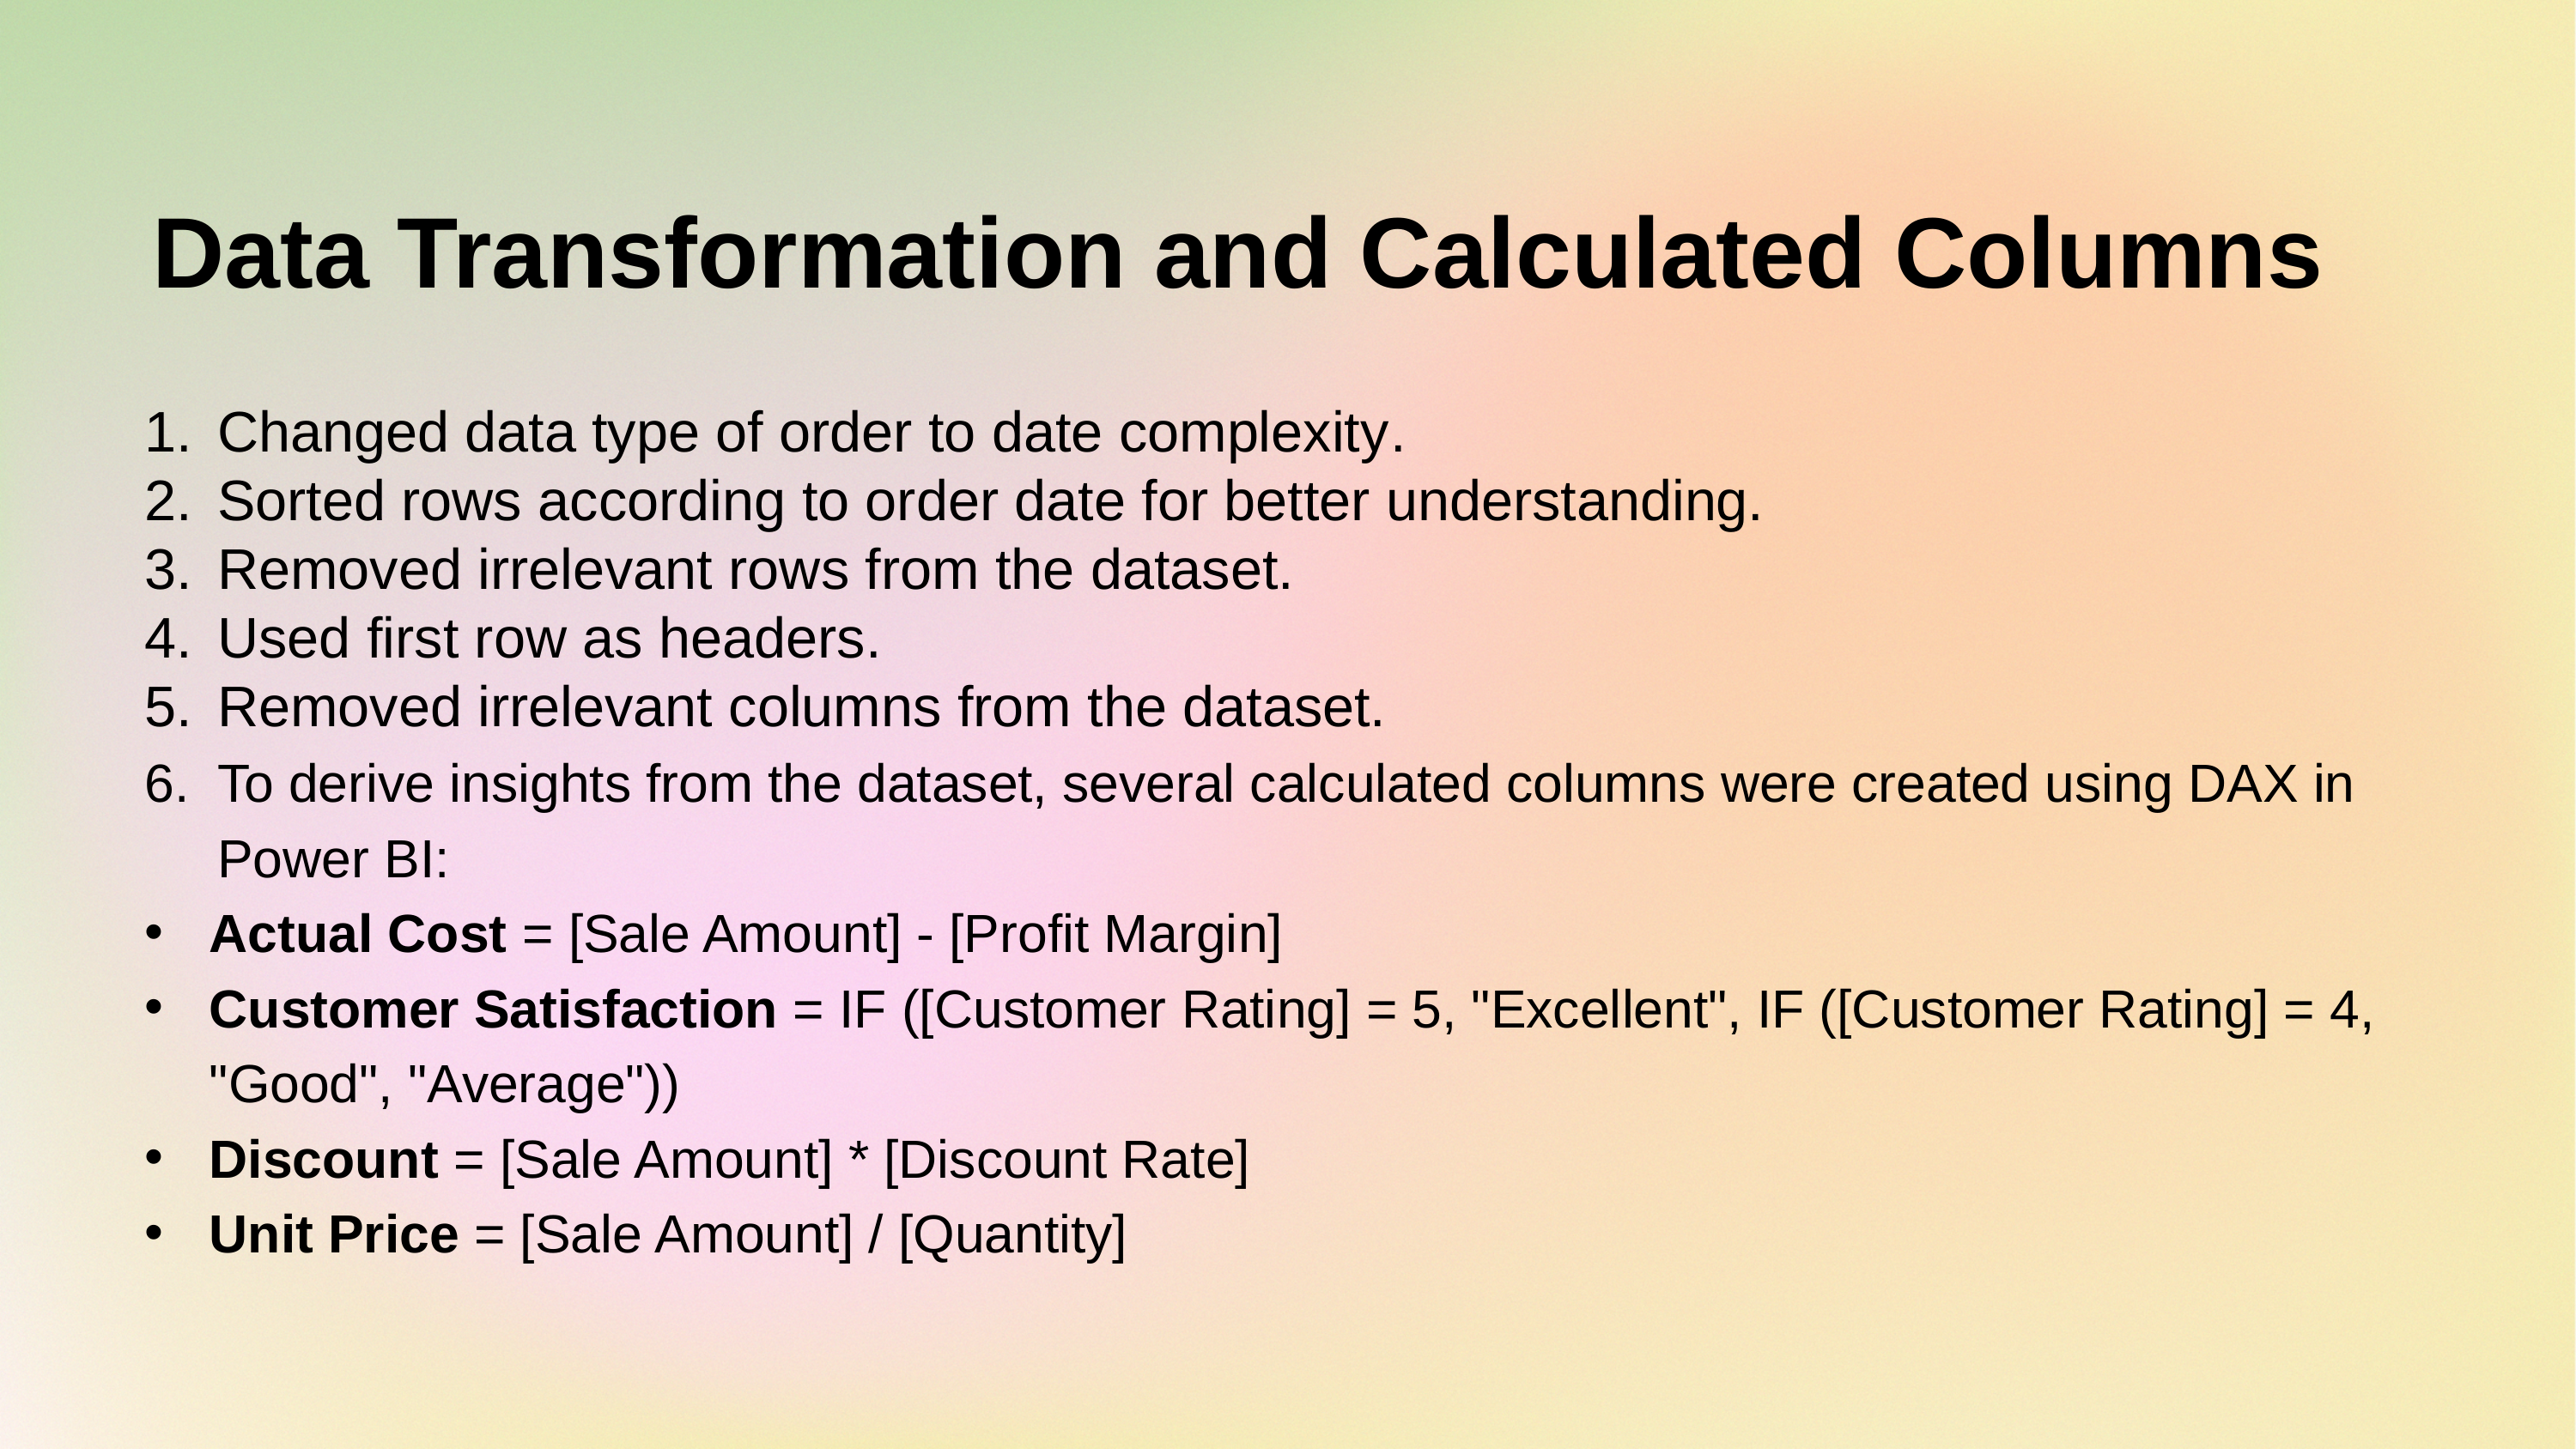

Data Transformation and Calculated Columns
Changed data type of order to date complexity.
Sorted rows according to order date for better understanding.
Removed irrelevant rows from the dataset.
Used first row as headers.
Removed irrelevant columns from the dataset.
To derive insights from the dataset, several calculated columns were created using DAX in Power BI:
Actual Cost = [Sale Amount] - [Profit Margin]
Customer Satisfaction = IF ([Customer Rating] = 5, "Excellent", IF ([Customer Rating] = 4, "Good", "Average"))
Discount = [Sale Amount] * [Discount Rate]
Unit Price = [Sale Amount] / [Quantity]